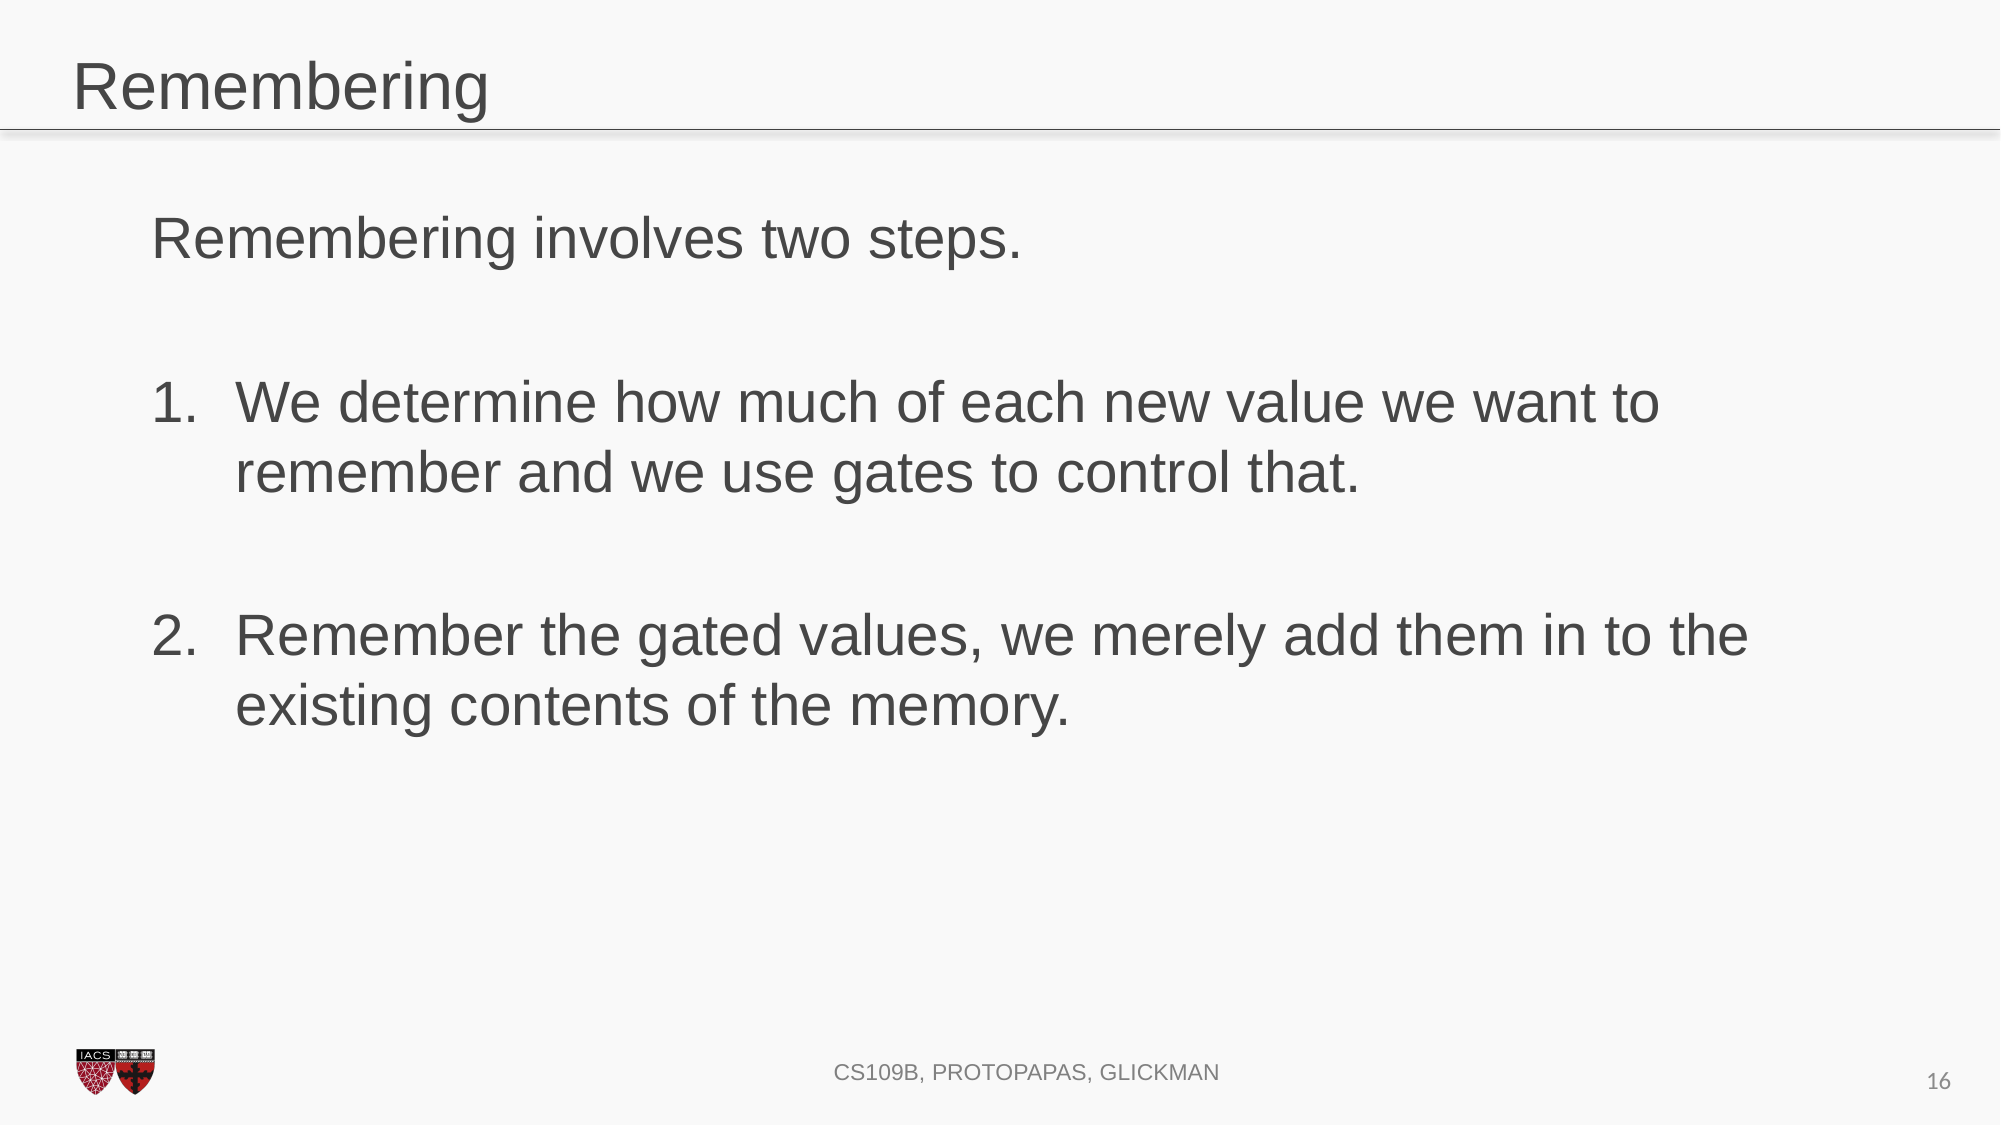

# Remembering
Remembering involves two steps.

We determine how much of each new value we want to remember and we use gates to control that.

Remember the gated values, we merely add them in to the existing contents of the memory.
16